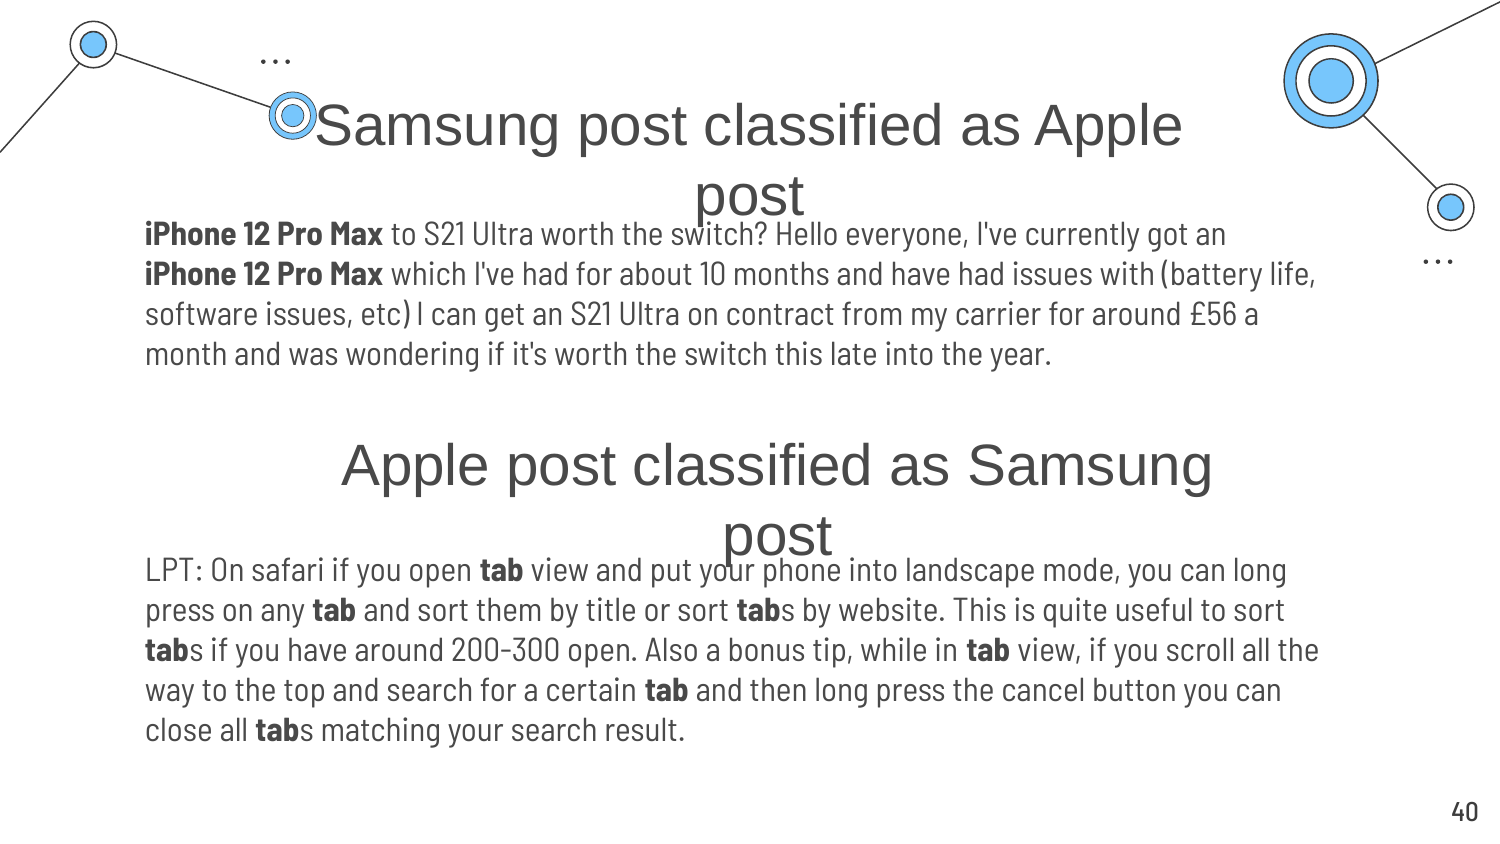

# Samsung post classified as Apple post
iPhone 12 Pro Max to S21 Ultra worth the switch? Hello everyone, I've currently got an iPhone 12 Pro Max which I've had for about 10 months and have had issues with (battery life, software issues, etc) I can get an S21 Ultra on contract from my carrier for around £56 a month and was wondering if it's worth the switch this late into the year.

Apple post classified as Samsung post
LPT: On safari if you open tab view and put your phone into landscape mode, you can long press on any tab and sort them by title or sort tabs by website. This is quite useful to sort tabs if you have around 200-300 open. Also a bonus tip, while in tab view, if you scroll all the way to the top and search for a certain tab and then long press the cancel button you can close all tabs matching your search result.

40